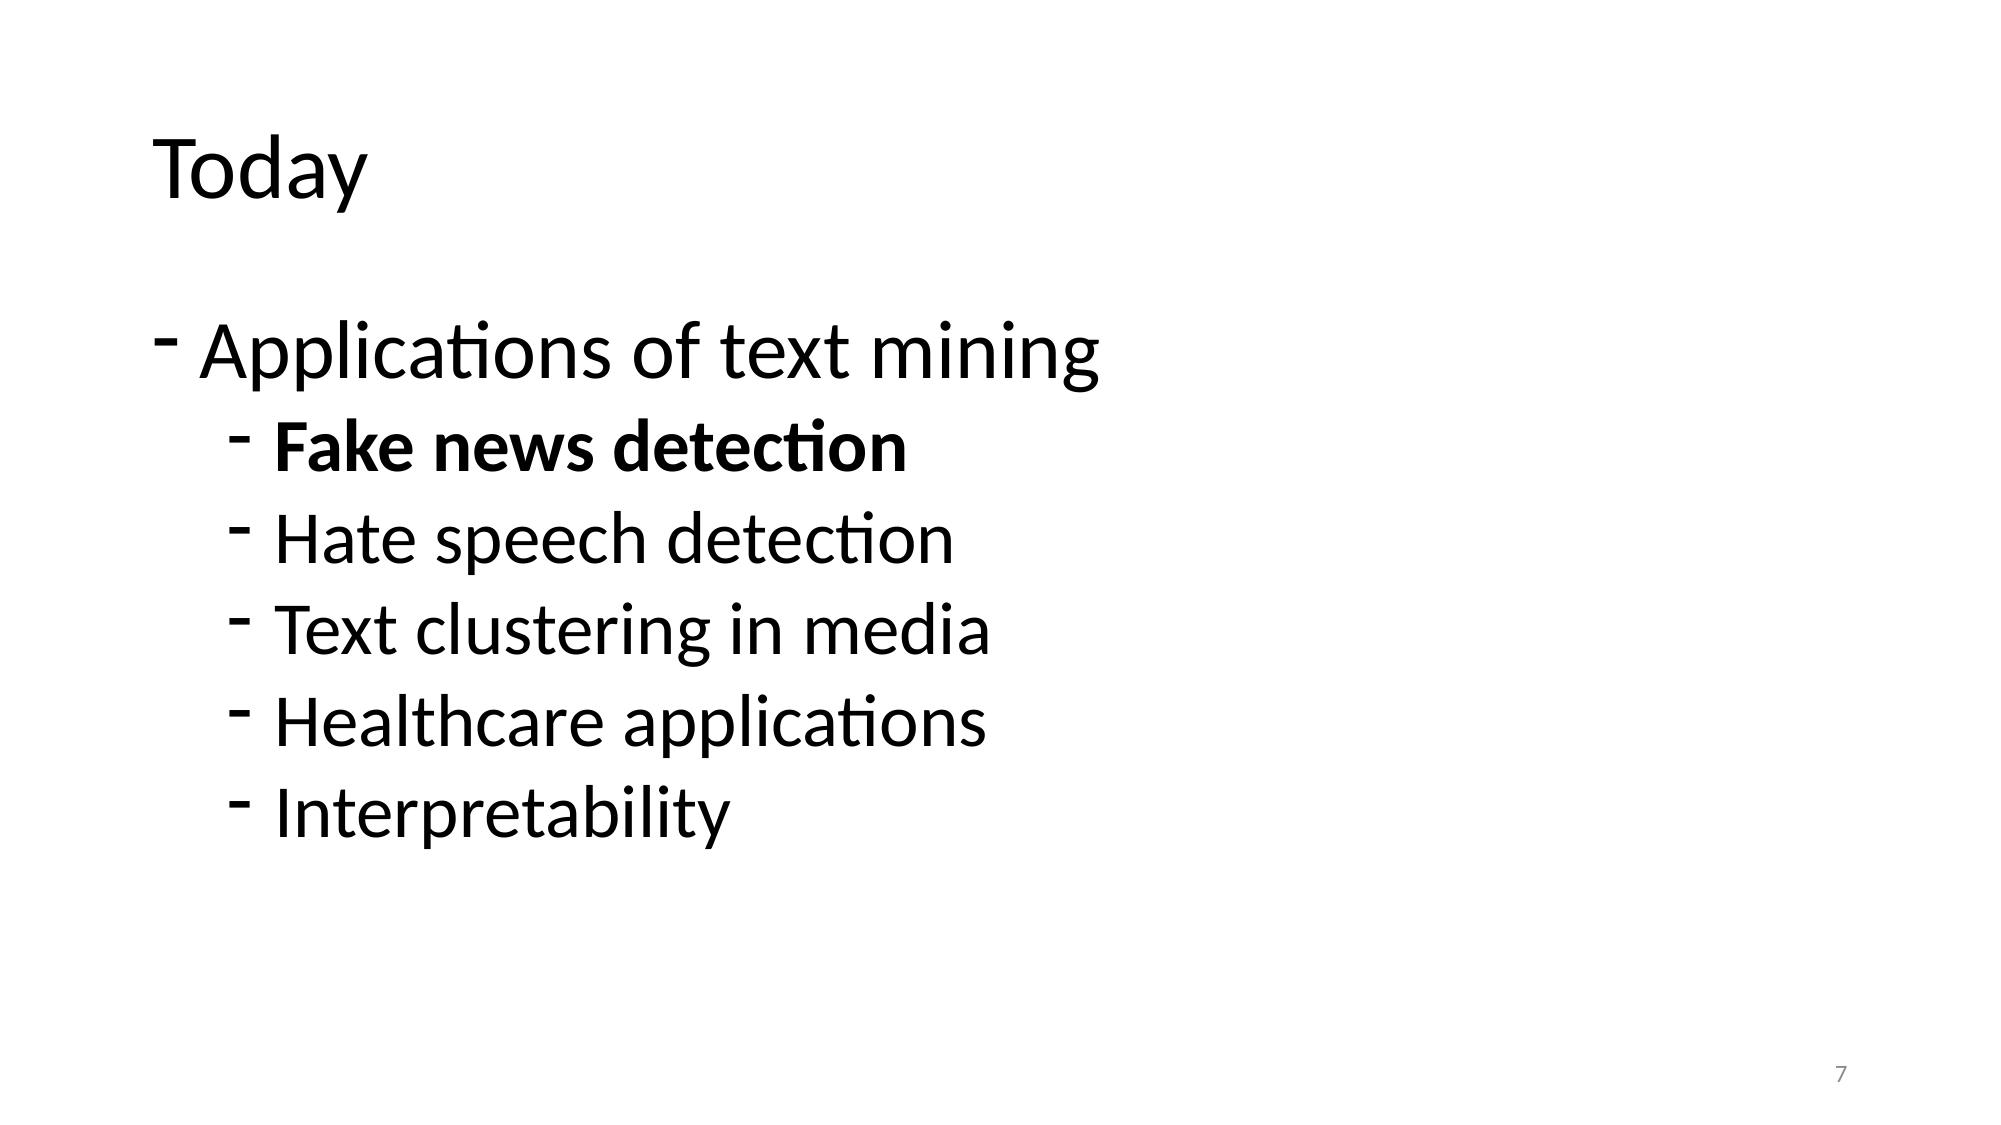

# Today
Applications of text mining
Fake news detection
Hate speech detection
Text clustering in media
Healthcare applications
Interpretability

7